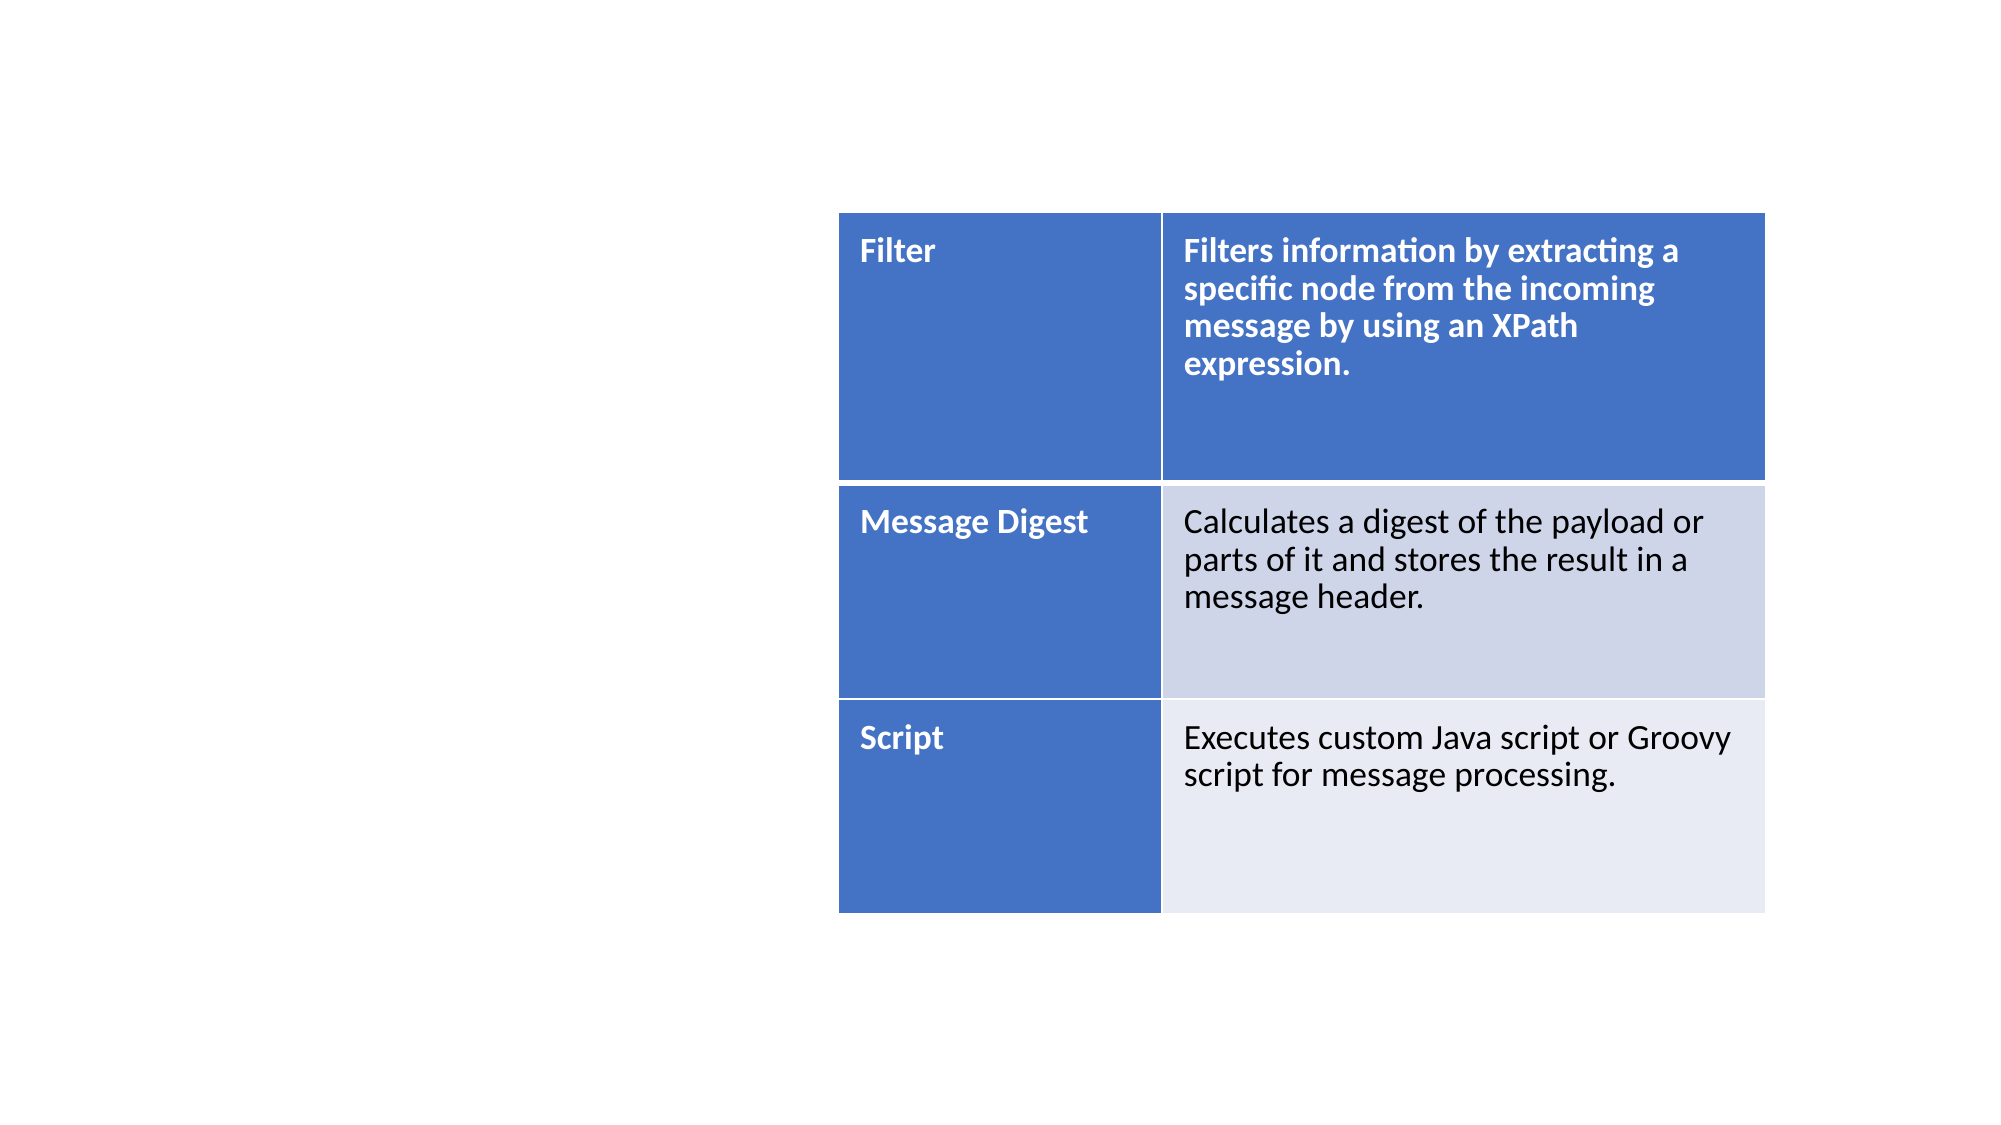

#
| Filter | Filters information by extracting a specific node from the incoming message by using an XPath expression. |
| --- | --- |
| Message Digest | Calculates a digest of the payload or parts of it and stores the result in a message header. |
| Script | Executes custom Java script or Groovy script for message processing. |